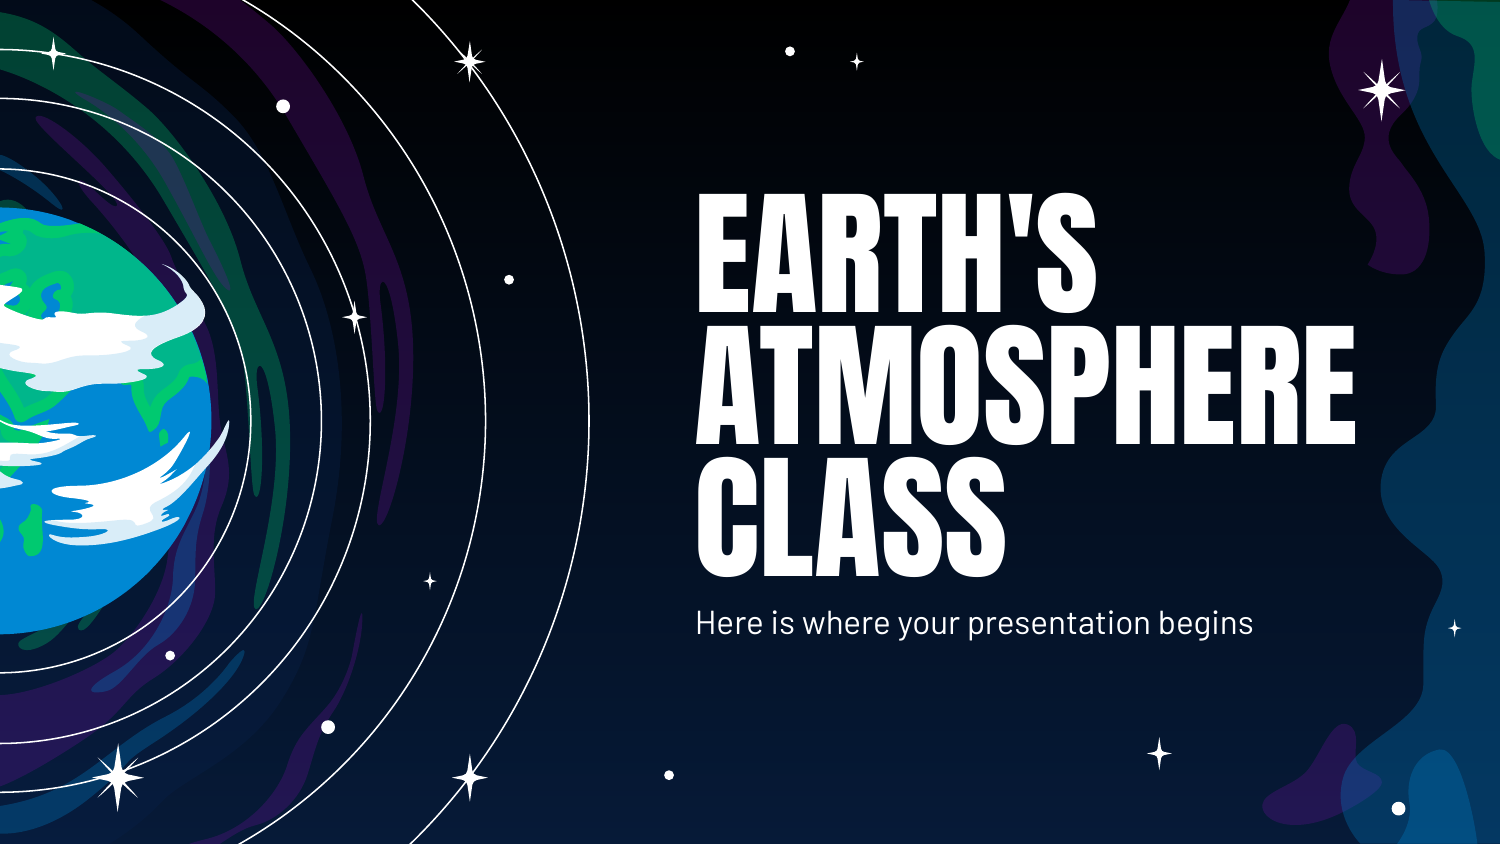

# EARTH'S ATMOSPHERE CLASS

Here is where your presentation begins